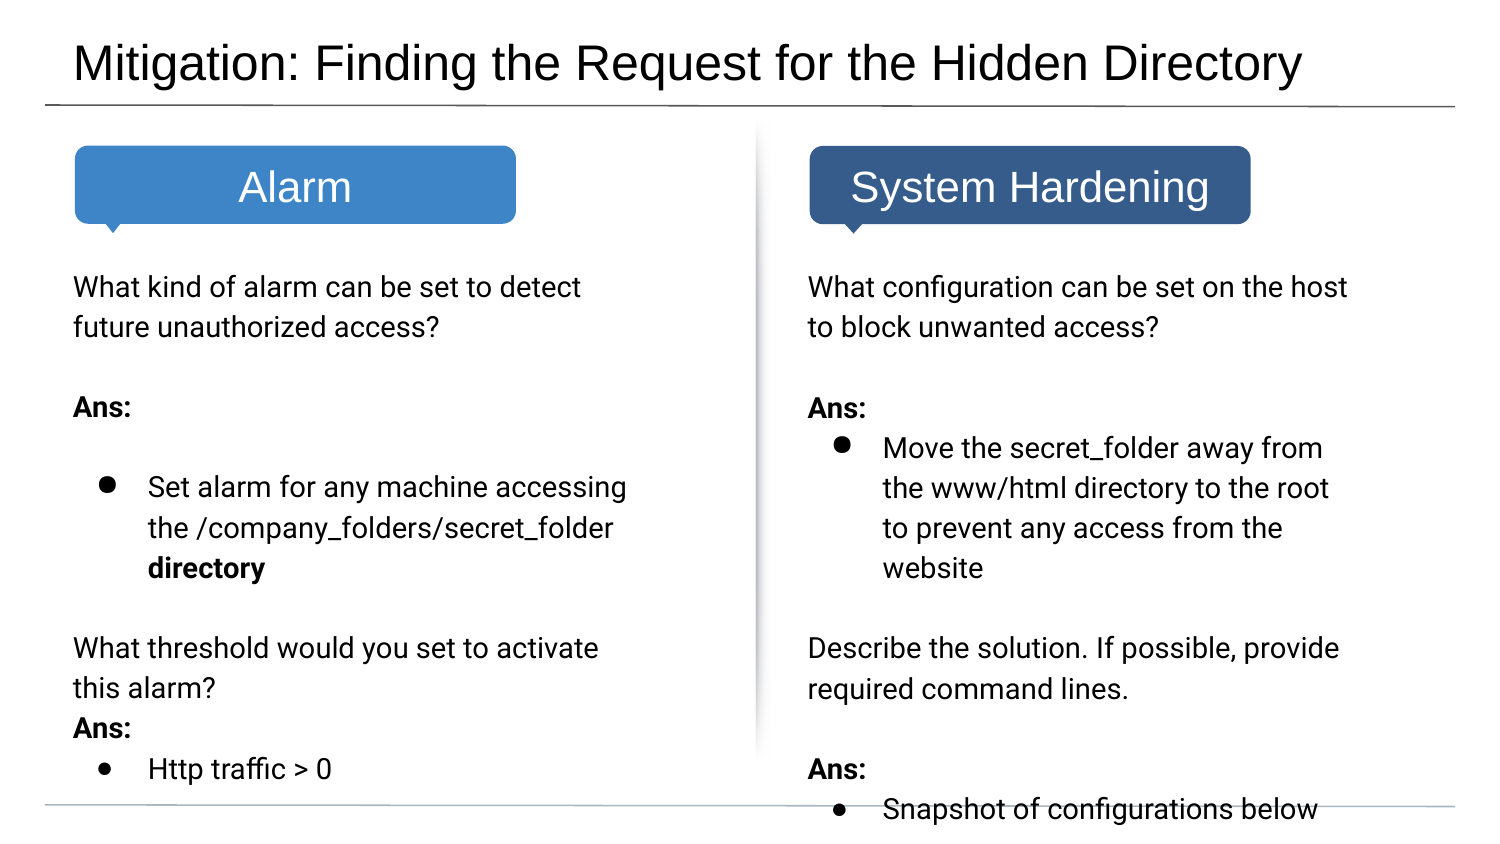

# Mitigation: Finding the Request for the Hidden Directory
What kind of alarm can be set to detect future unauthorized access?

Ans:

Set alarm for any machine accessing the /company_folders/secret_folder directory

What threshold would you set to activate this alarm?
Ans:
Http traffic > 0

What configuration can be set on the host to block unwanted access?

Ans:
Move the secret_folder away from the www/html directory to the root to prevent any access from the website

Describe the solution. If possible, provide required command lines.

Ans:
Snapshot of configurations below